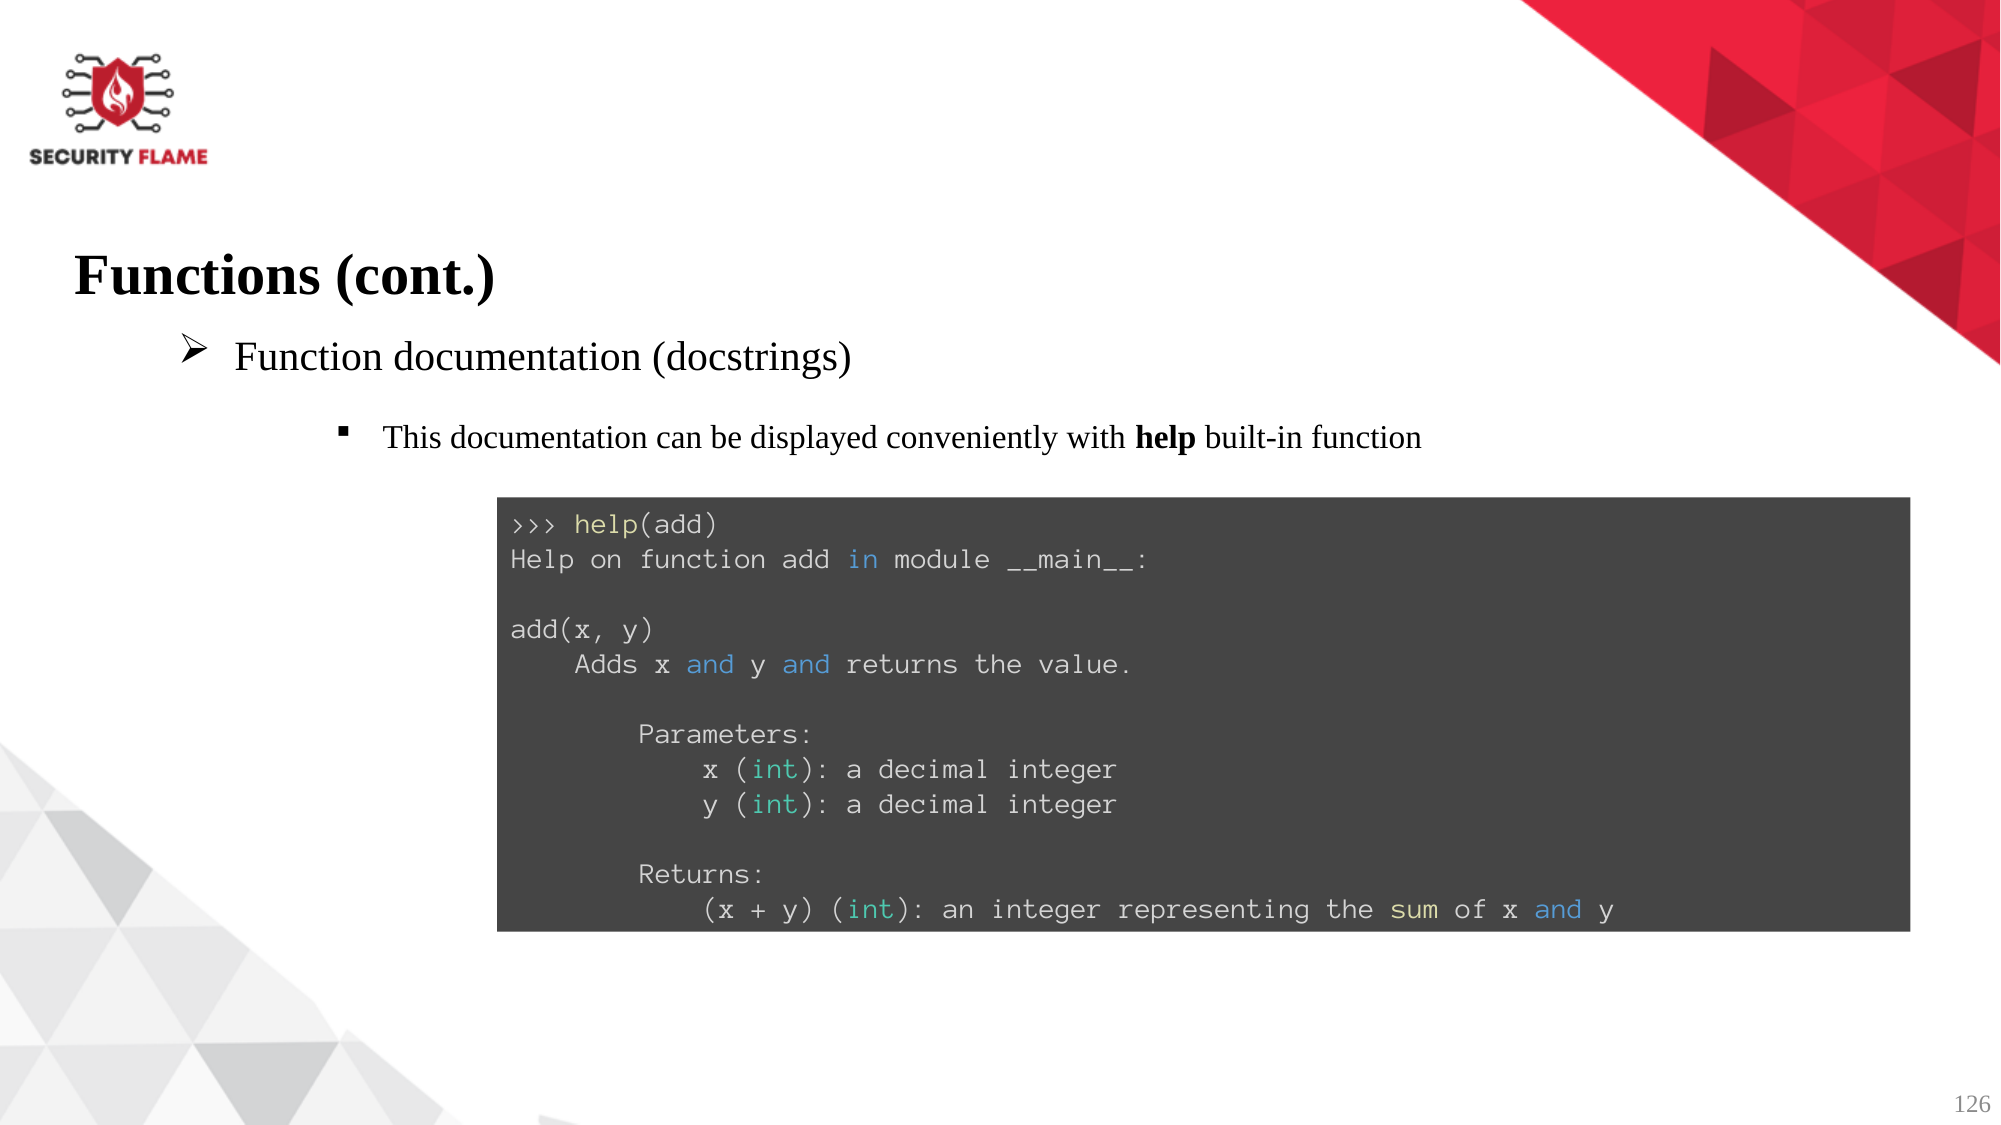

Functions (cont.)
Function documentation (docstrings)
This documentation can be displayed conveniently with help built-in function
>>> help(add)
Help on function add in module __main__:
add(x, y)
    Adds x and y and returns the value.

        Parameters:
            x (int): a decimal integer
            y (int): a decimal integer

        Returns:
            (x + y) (int): an integer representing the sum of x and y
126